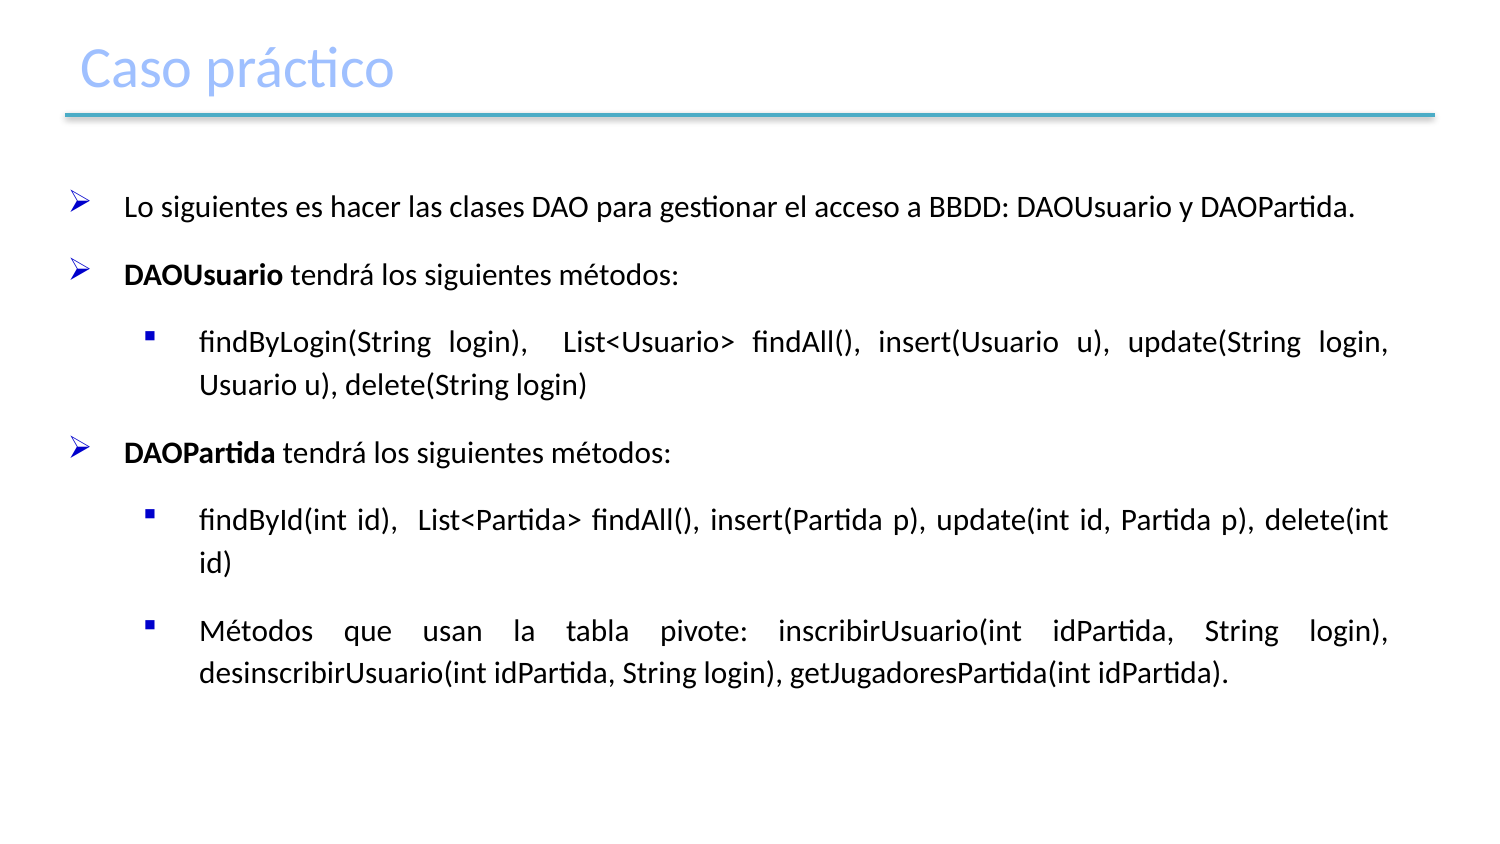

# Caso práctico
Lo siguientes es hacer las clases DAO para gestionar el acceso a BBDD: DAOUsuario y DAOPartida.
DAOUsuario tendrá los siguientes métodos:
findByLogin(String login),  List<Usuario> findAll(), insert(Usuario u), update(String login, Usuario u), delete(String login)
DAOPartida tendrá los siguientes métodos:
findById(int id),  List<Partida> findAll(), insert(Partida p), update(int id, Partida p), delete(int id)
Métodos que usan la tabla pivote: inscribirUsuario(int idPartida, String login), desinscribirUsuario(int idPartida, String login), getJugadoresPartida(int idPartida).